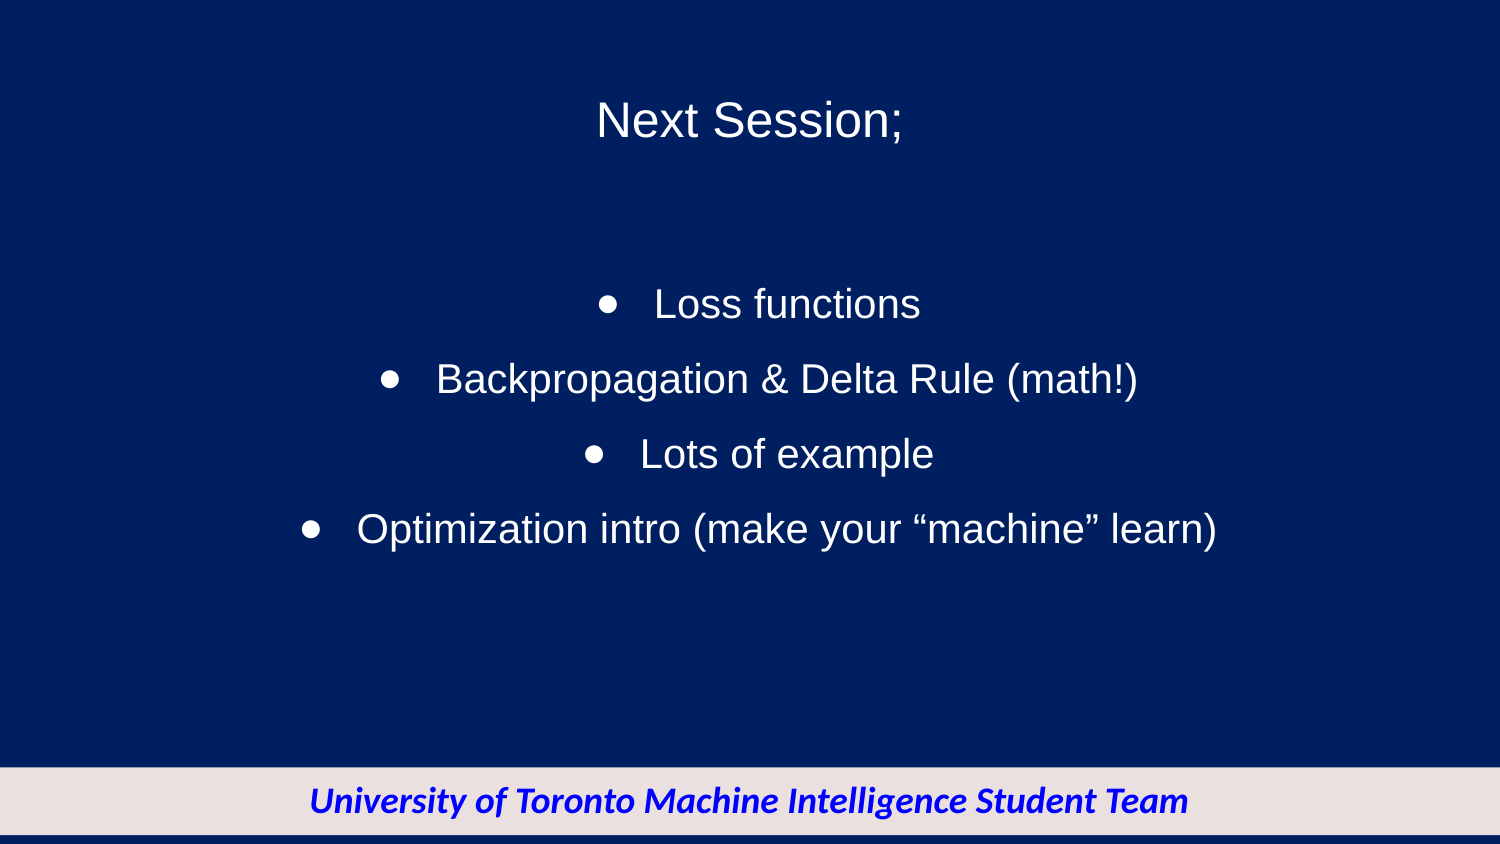

# Next Session;

Loss functions
Backpropagation & Delta Rule (math!)
Lots of example
Optimization intro (make your “machine” learn)